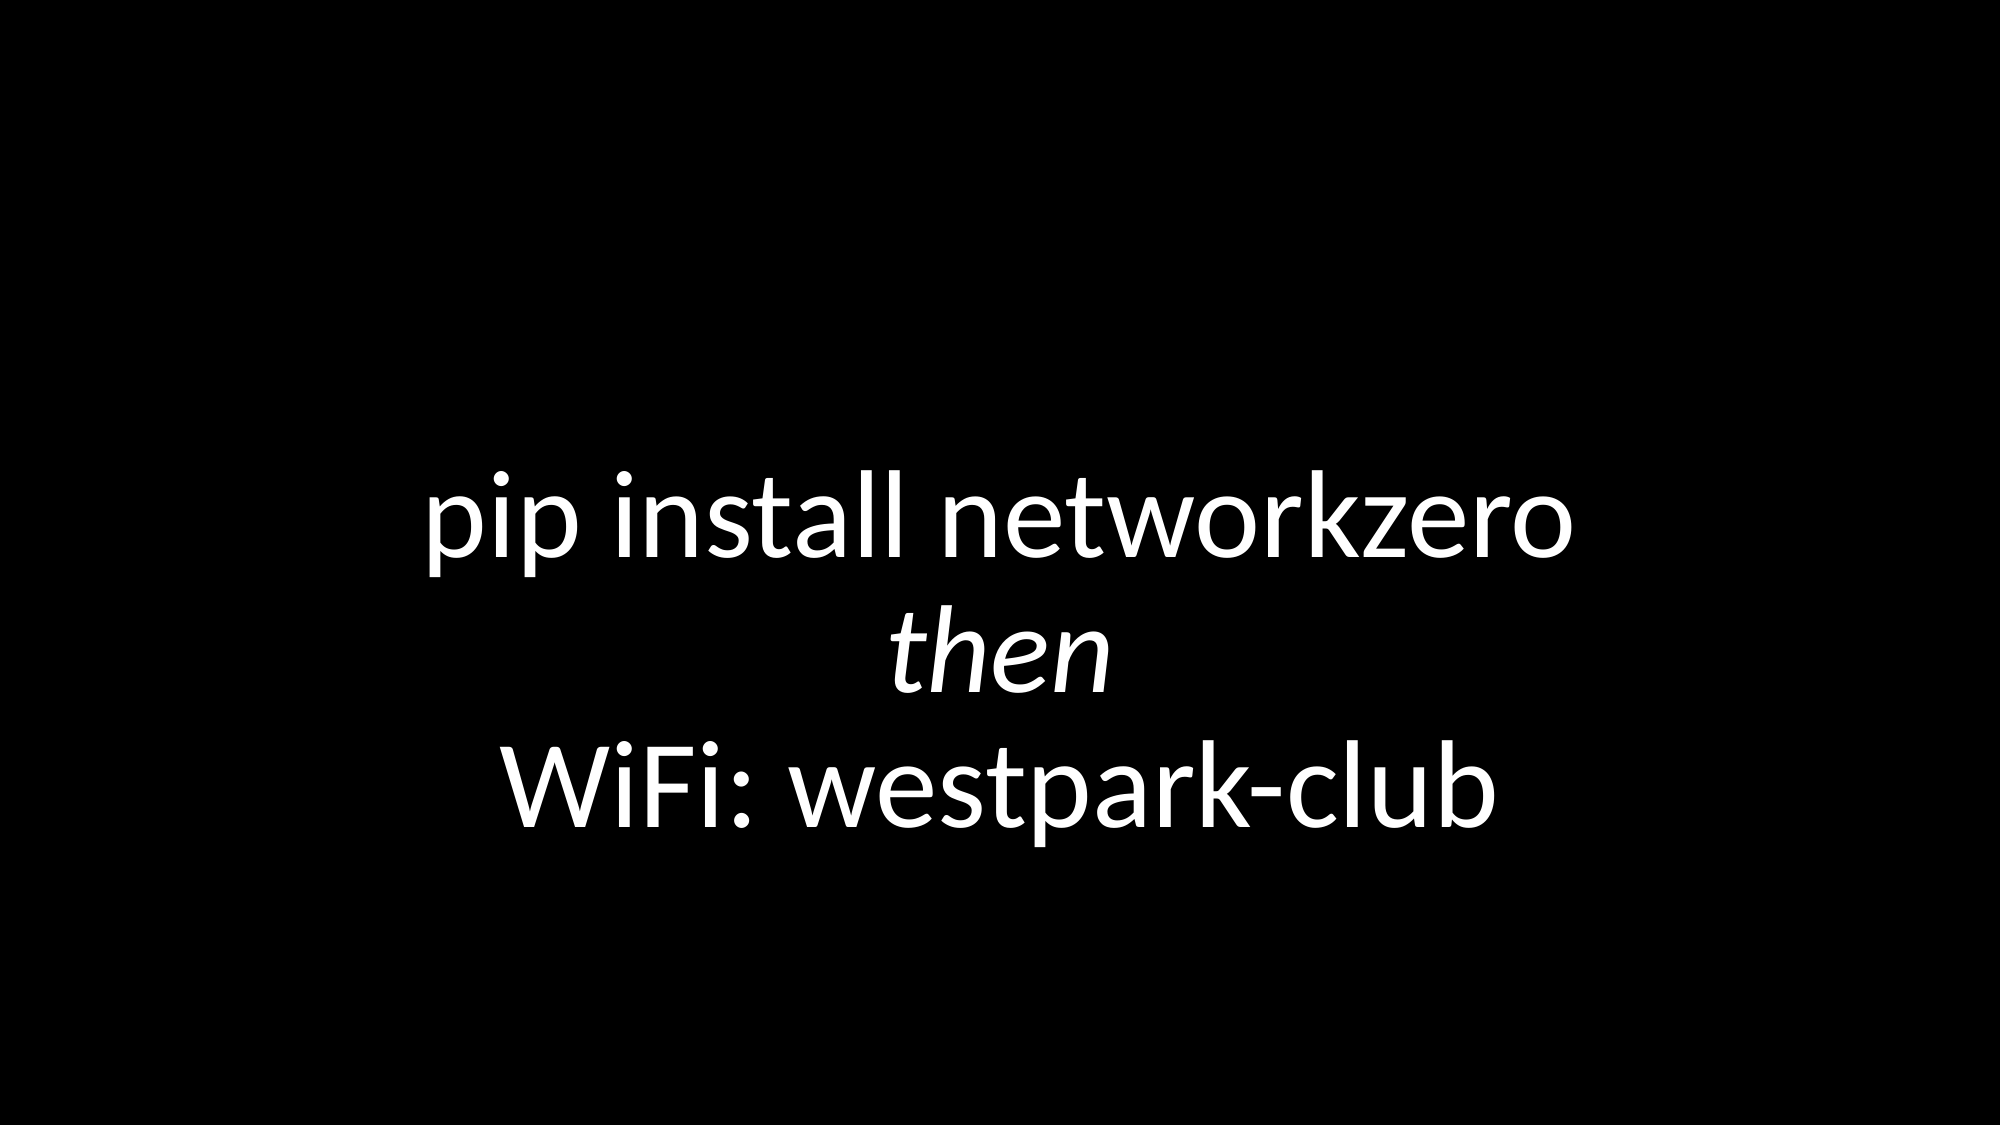

# pip install networkzero then WiFi: westpark-club